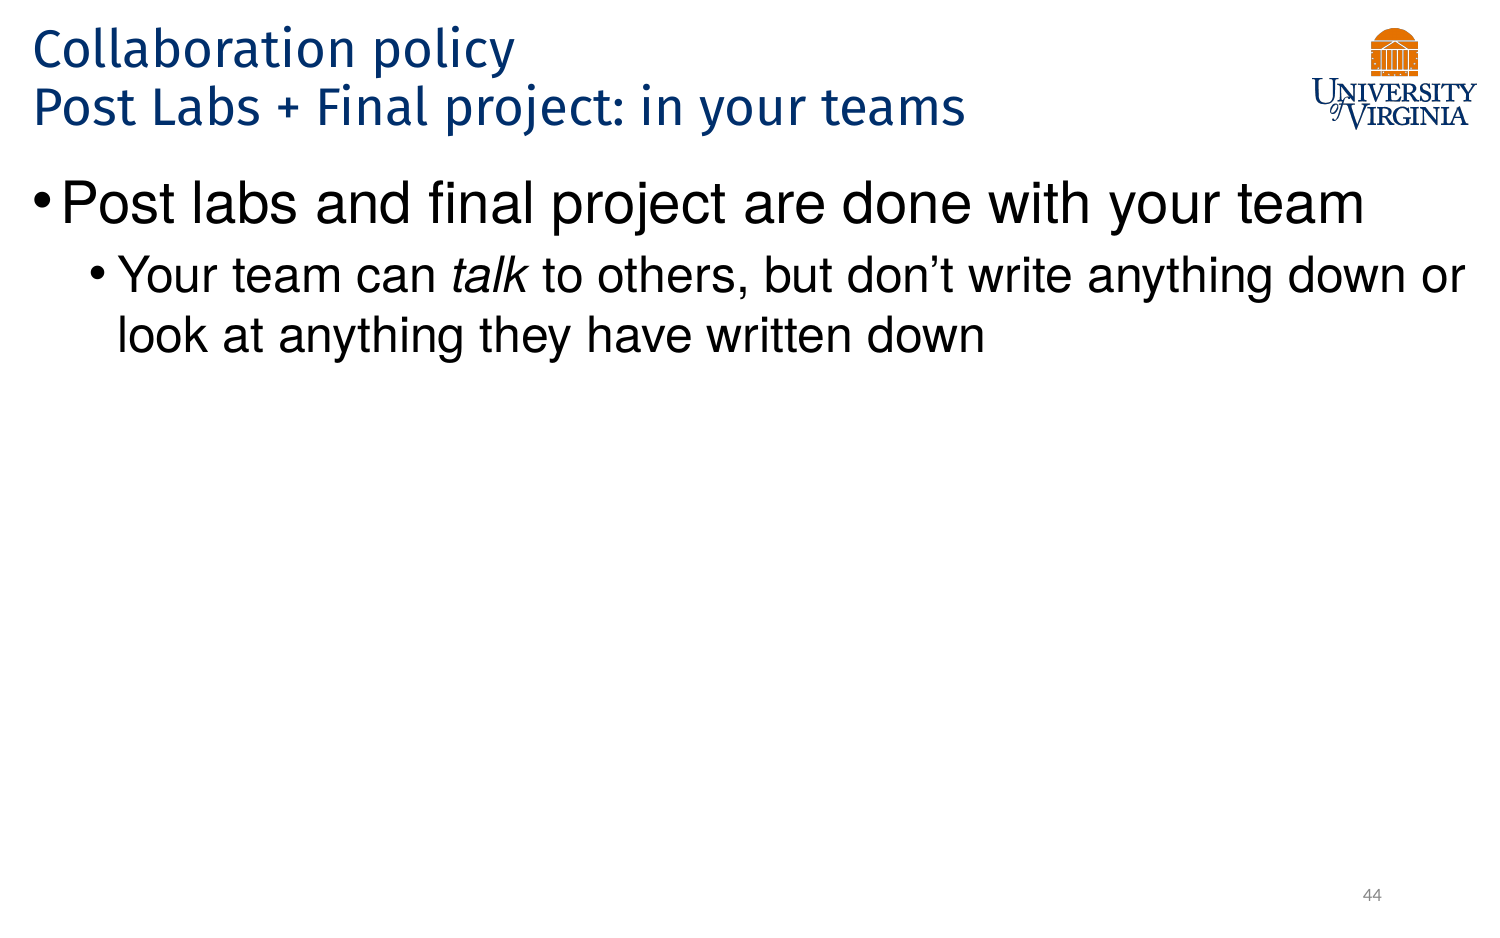

# Collaboration policy Post Labs + Final project: in your teams
Post labs and final project are done with your team
Your team can talk to others, but don’t write anything down or look at anything they have written down
44